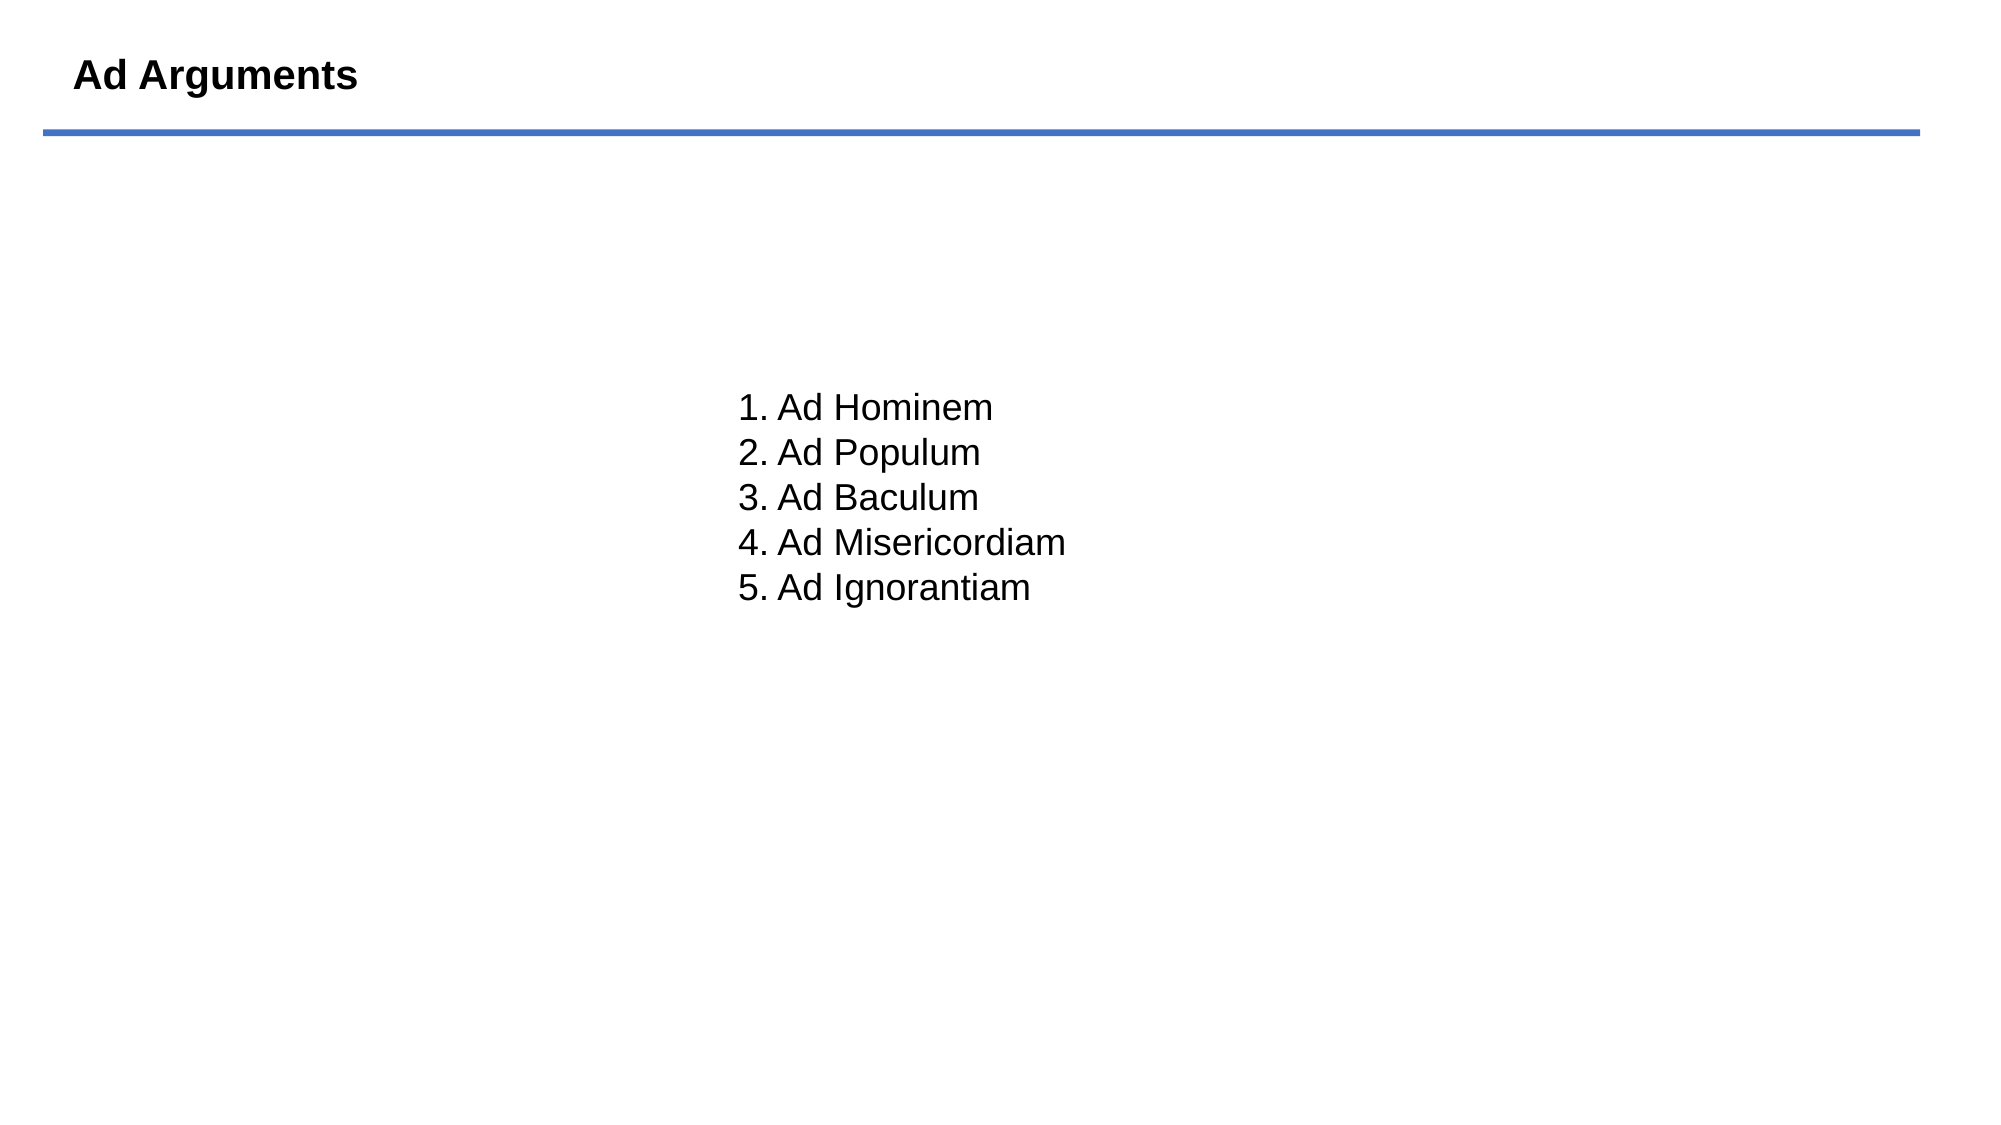

Ad Arguments

1. Ad Hominem
2. Ad Populum
3. Ad Baculum
4. Ad Misericordiam
5. Ad Ignorantiam